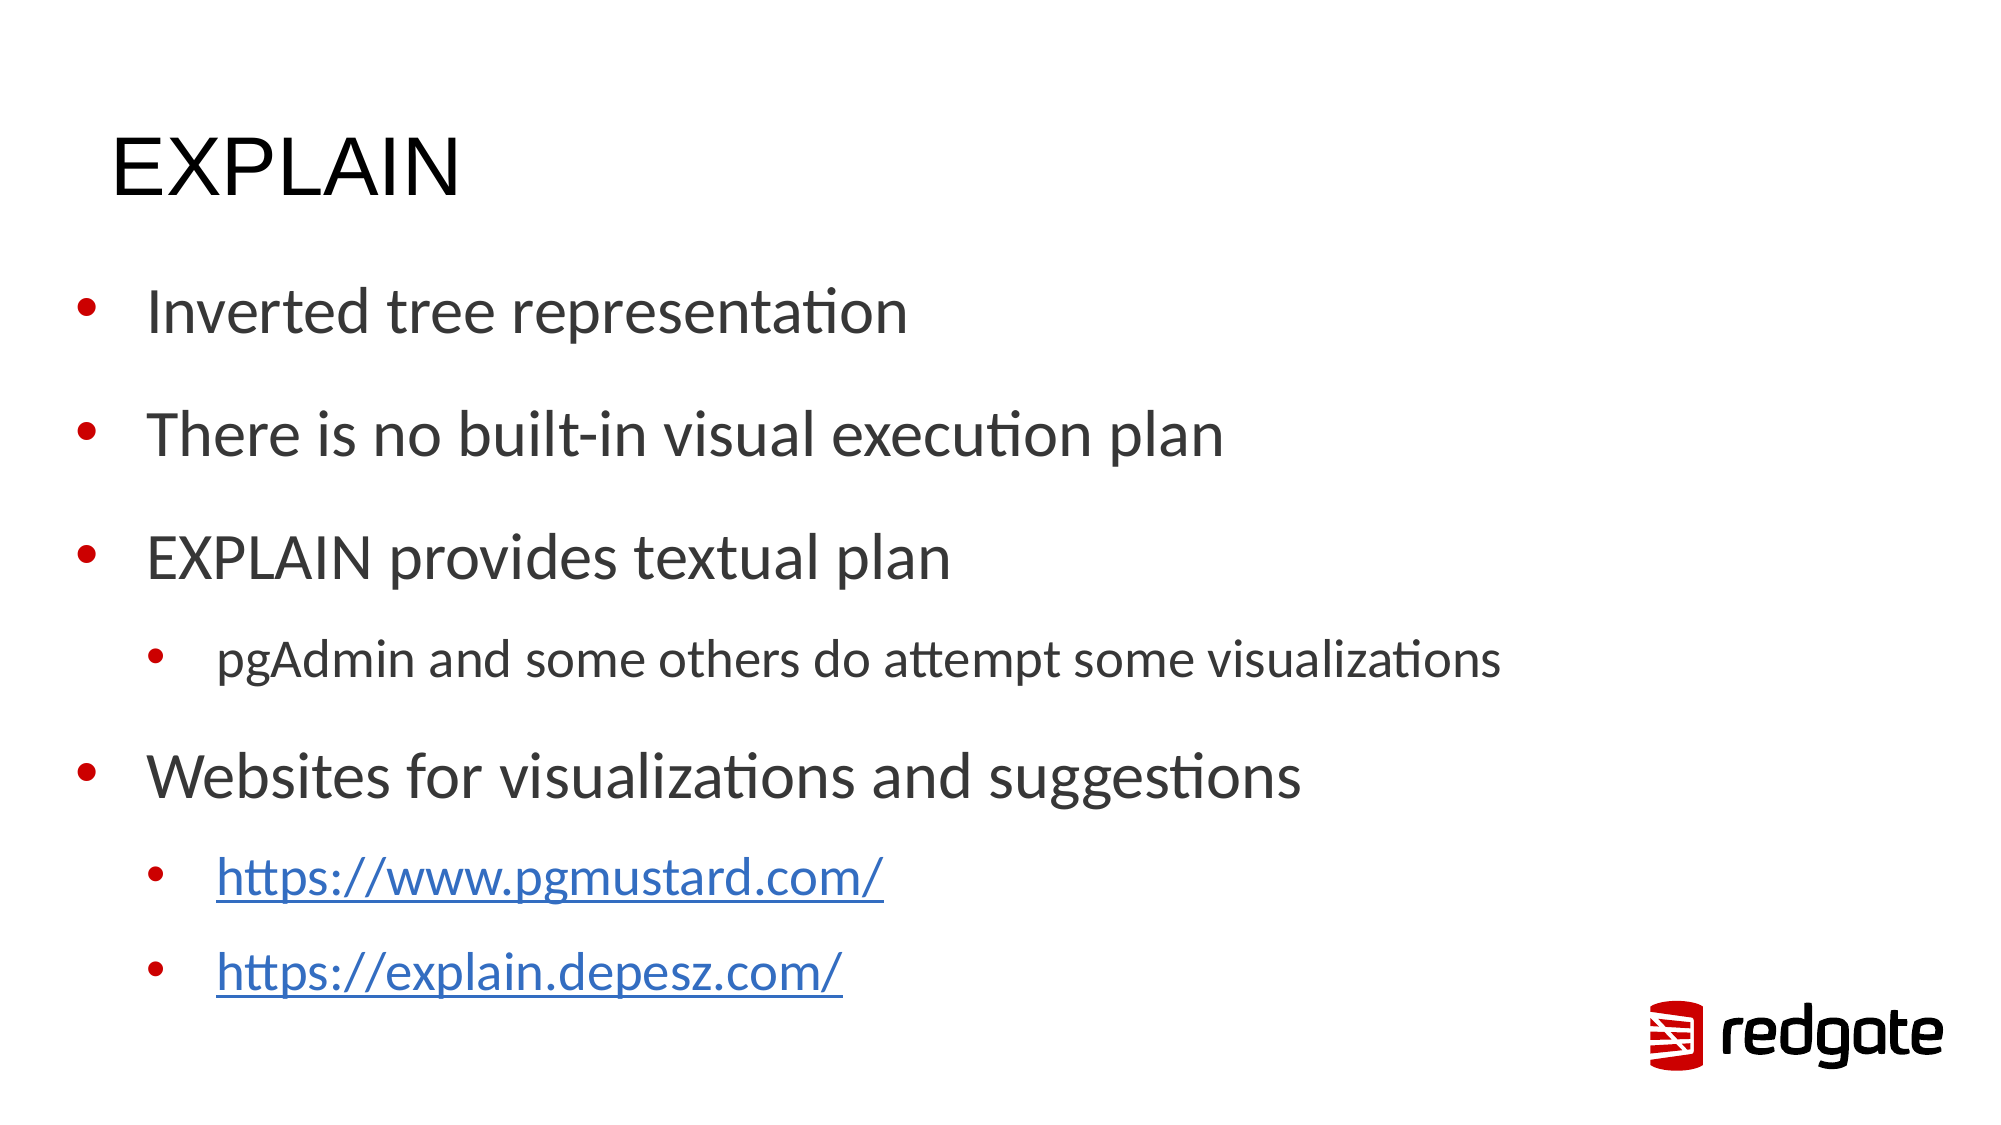

# EXPLAIN
Inverted tree representation
There is no built-in visual execution plan
EXPLAIN provides textual plan
pgAdmin and some others do attempt some visualizations
Websites for visualizations and suggestions
https://www.pgmustard.com/
https://explain.depesz.com/